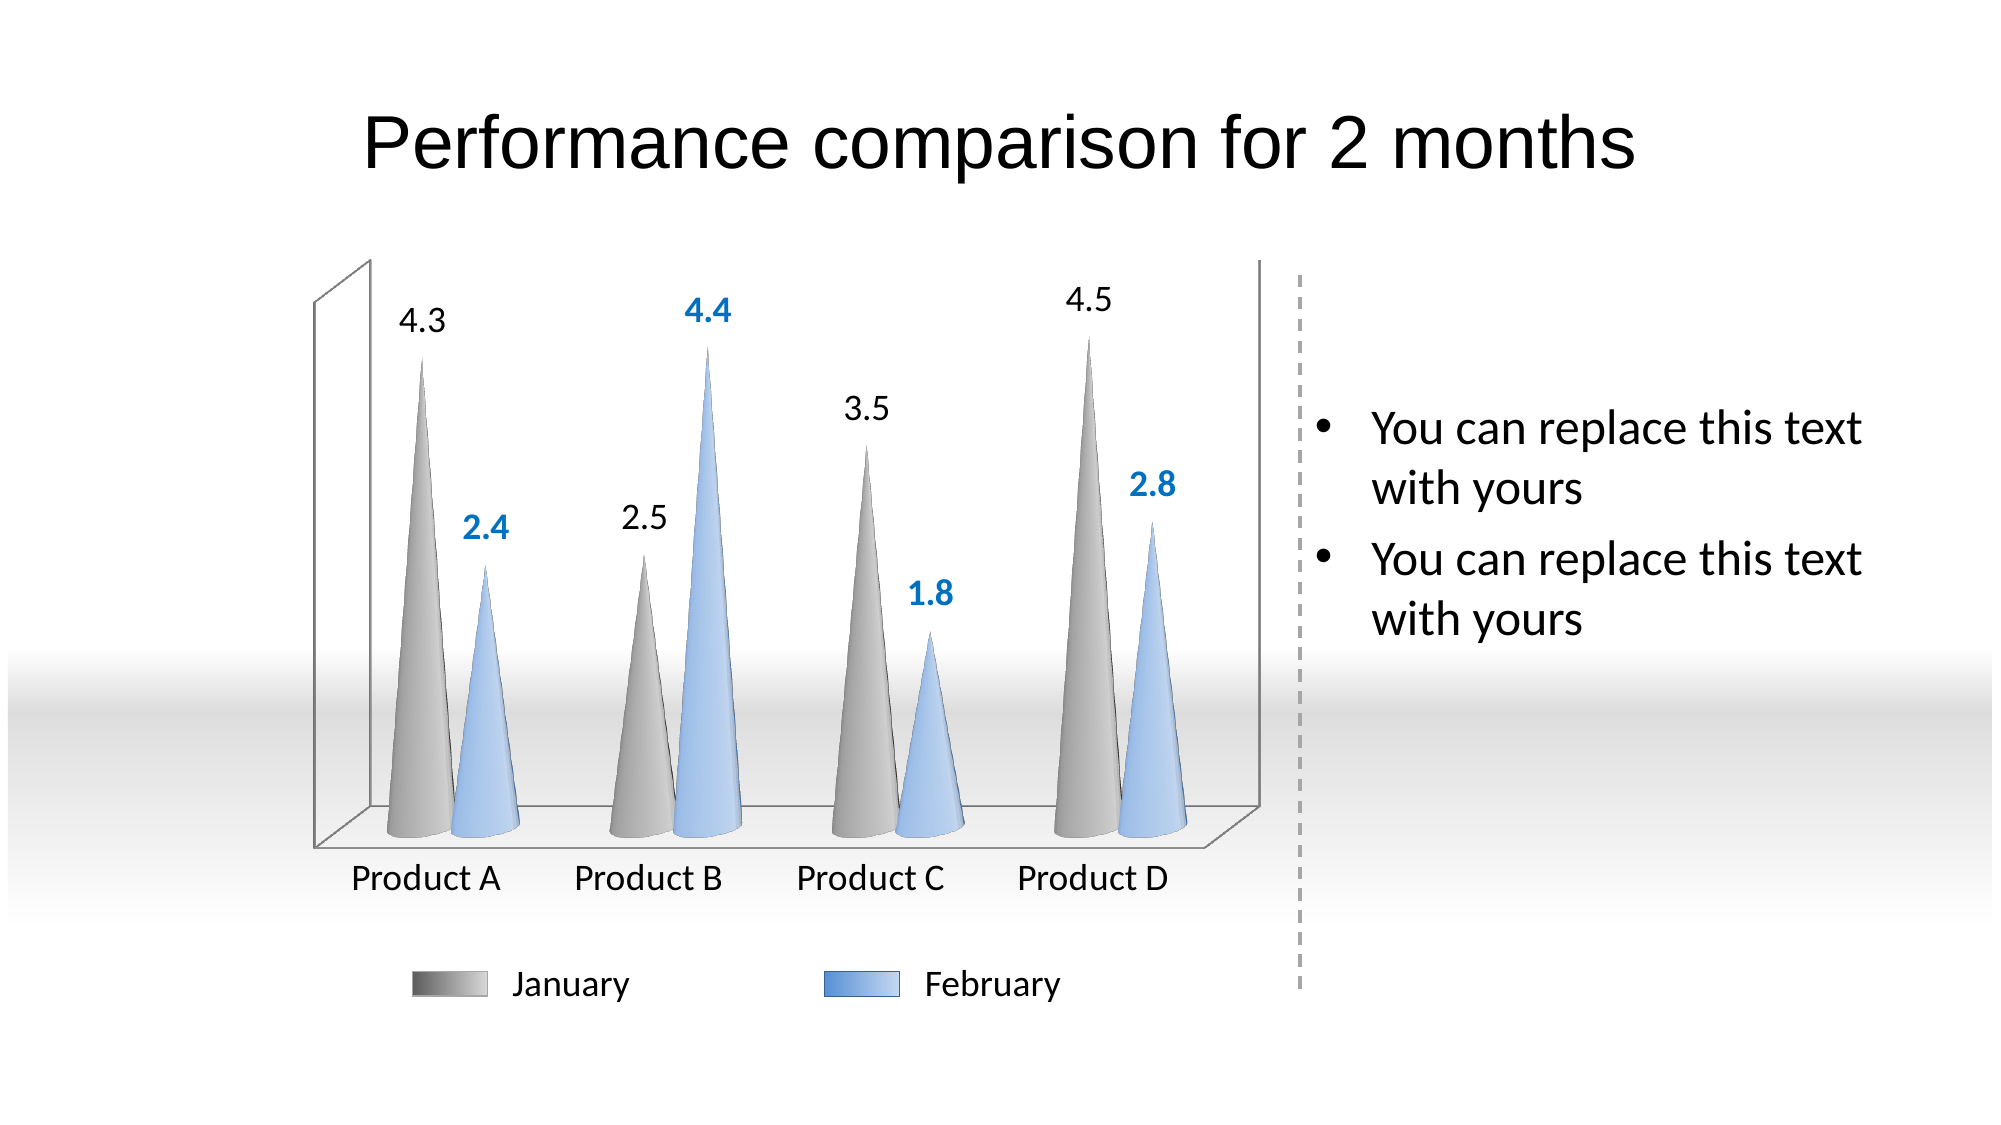

# Performance comparison for 2 months

[unsupported chart]

January
February

You can replace this text with yours
You can replace this text with yours